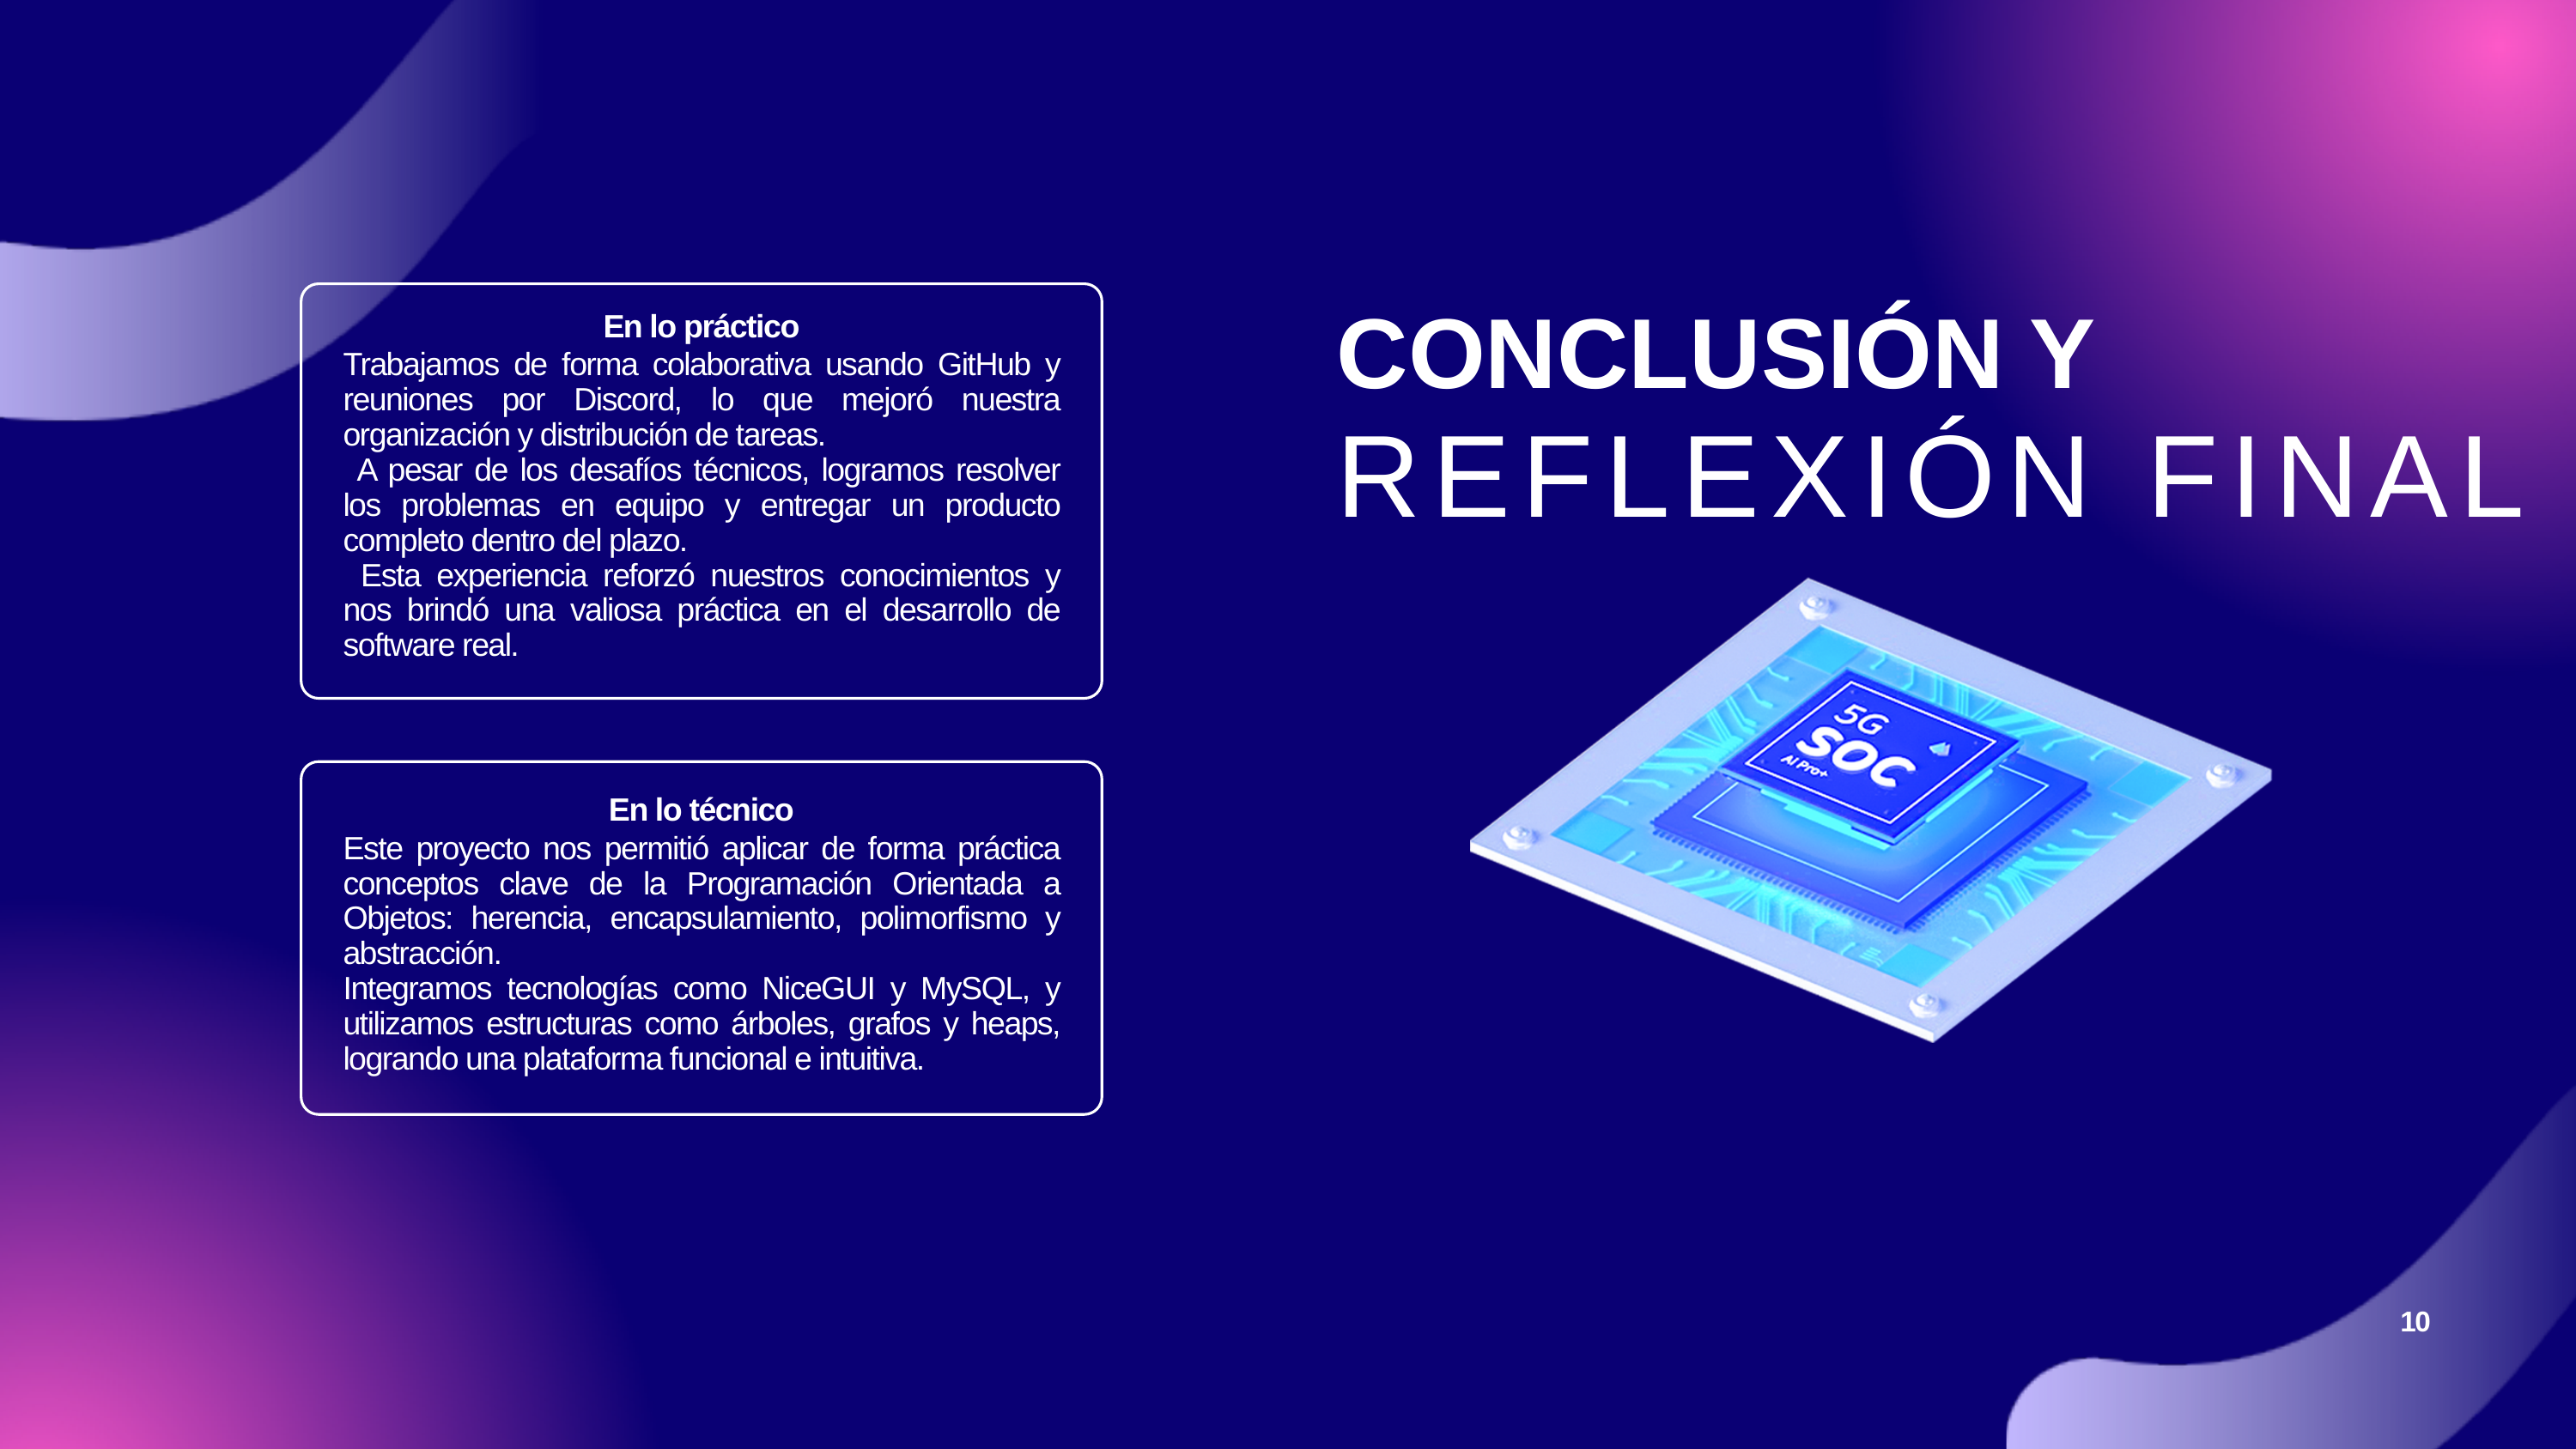

CONCLUSIÓN Y

En lo práctico
Trabajamos de forma colaborativa usando GitHub y reuniones por Discord, lo que mejoró nuestra organización y distribución de tareas.
 A pesar de los desafíos técnicos, logramos resolver los problemas en equipo y entregar un producto completo dentro del plazo.
 Esta experiencia reforzó nuestros conocimientos y nos brindó una valiosa práctica en el desarrollo de software real.

REFLEXIÓN FINAL

En lo técnico
Este proyecto nos permitió aplicar de forma práctica conceptos clave de la Programación Orientada a Objetos: herencia, encapsulamiento, polimorfismo y abstracción.
Integramos tecnologías como NiceGUI y MySQL, y utilizamos estructuras como árboles, grafos y heaps, logrando una plataforma funcional e intuitiva.

10